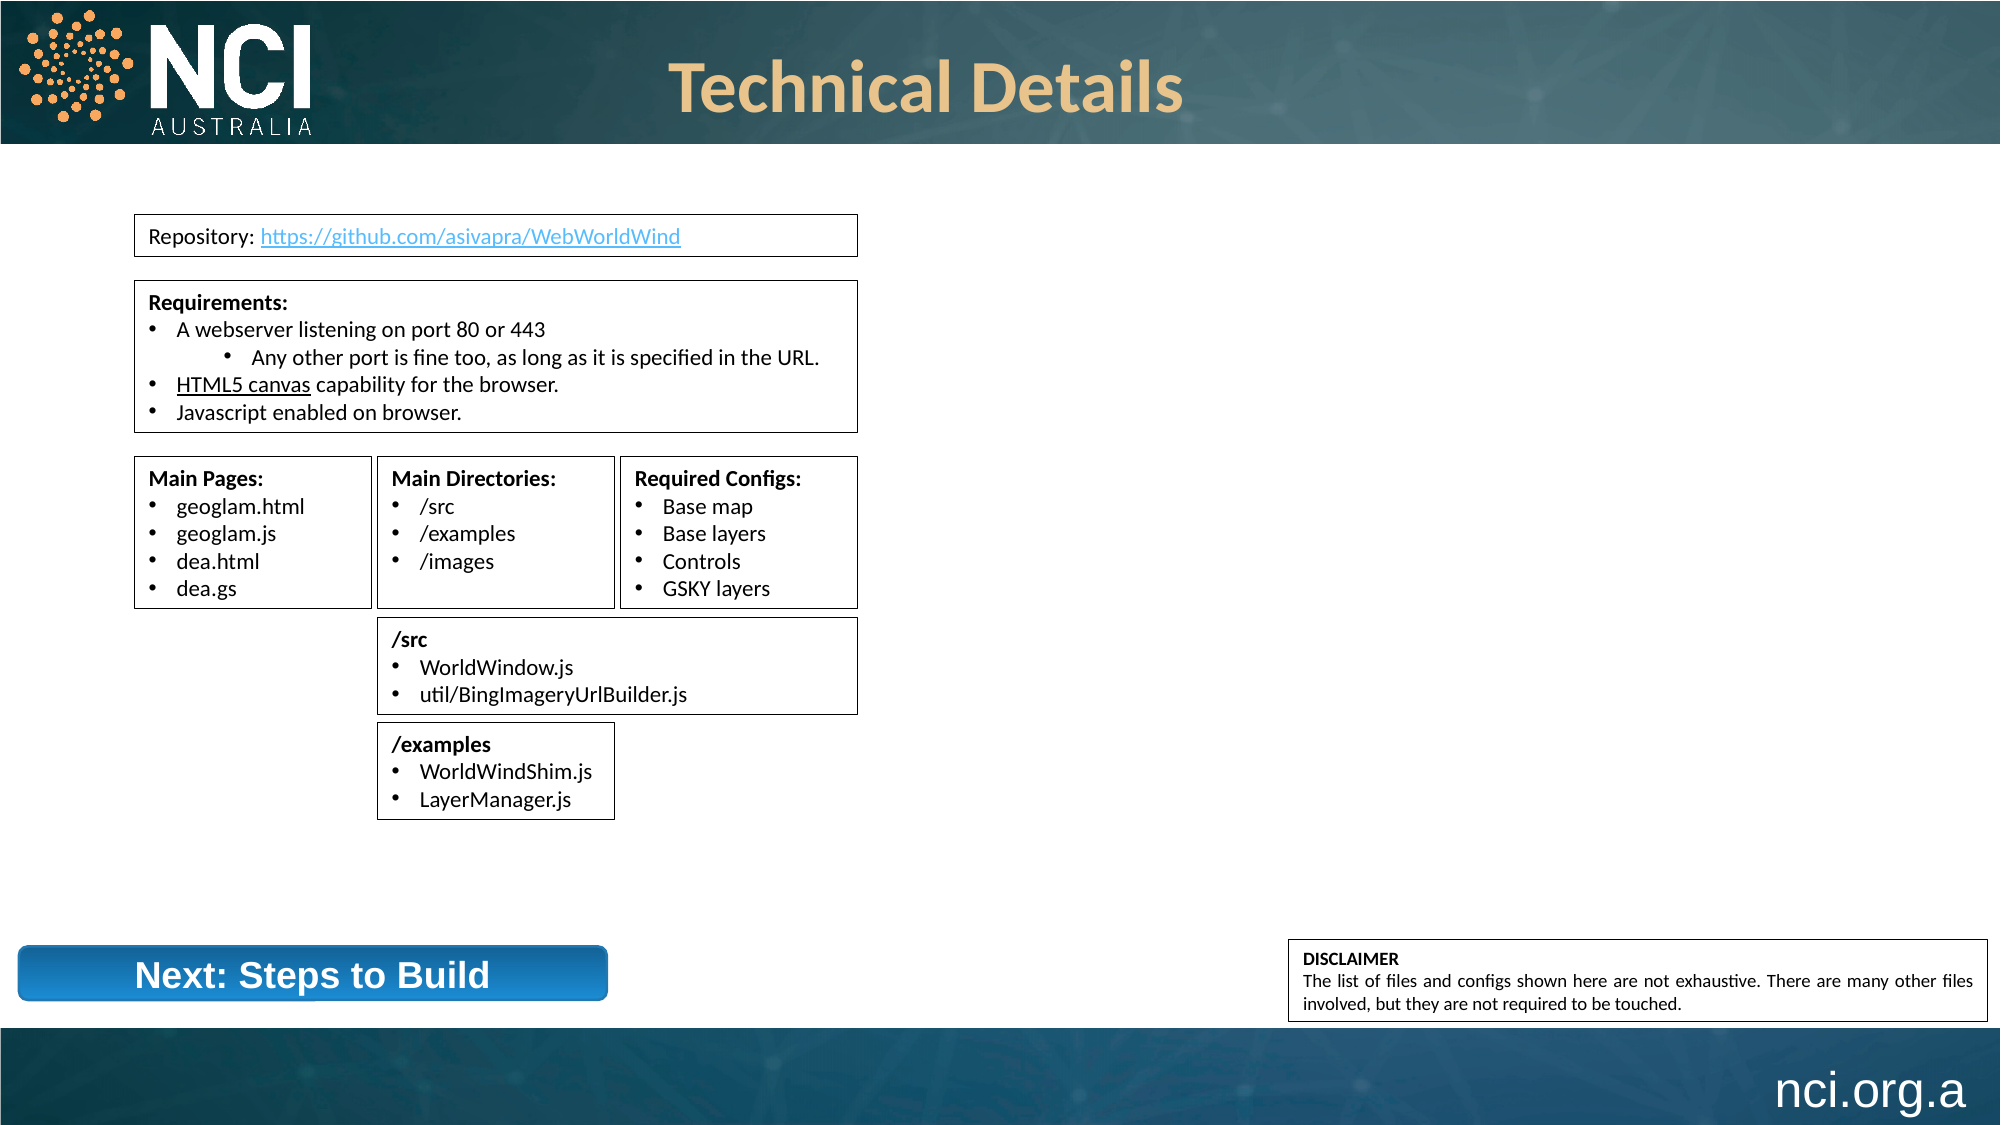

Technical Details
Repository: https://github.com/asivapra/WebWorldWind
Requirements:
A webserver listening on port 80 or 443
Any other port is fine too, as long as it is specified in the URL.
HTML5 canvas capability for the browser.
Javascript enabled on browser.
Main Pages:
geoglam.html
geoglam.js
dea.html
dea.gs
Main Directories:
/src
/examples
/images

Required Configs:
Base map
Base layers
Controls
GSKY layers
/src
WorldWindow.js
util/BingImageryUrlBuilder.js
/examples
WorldWindShim.js
LayerManager.js
DISCLAIMER
The list of files and configs shown here are not exhaustive. There are many other files involved, but they are not required to be touched.
Next: Steps to Build